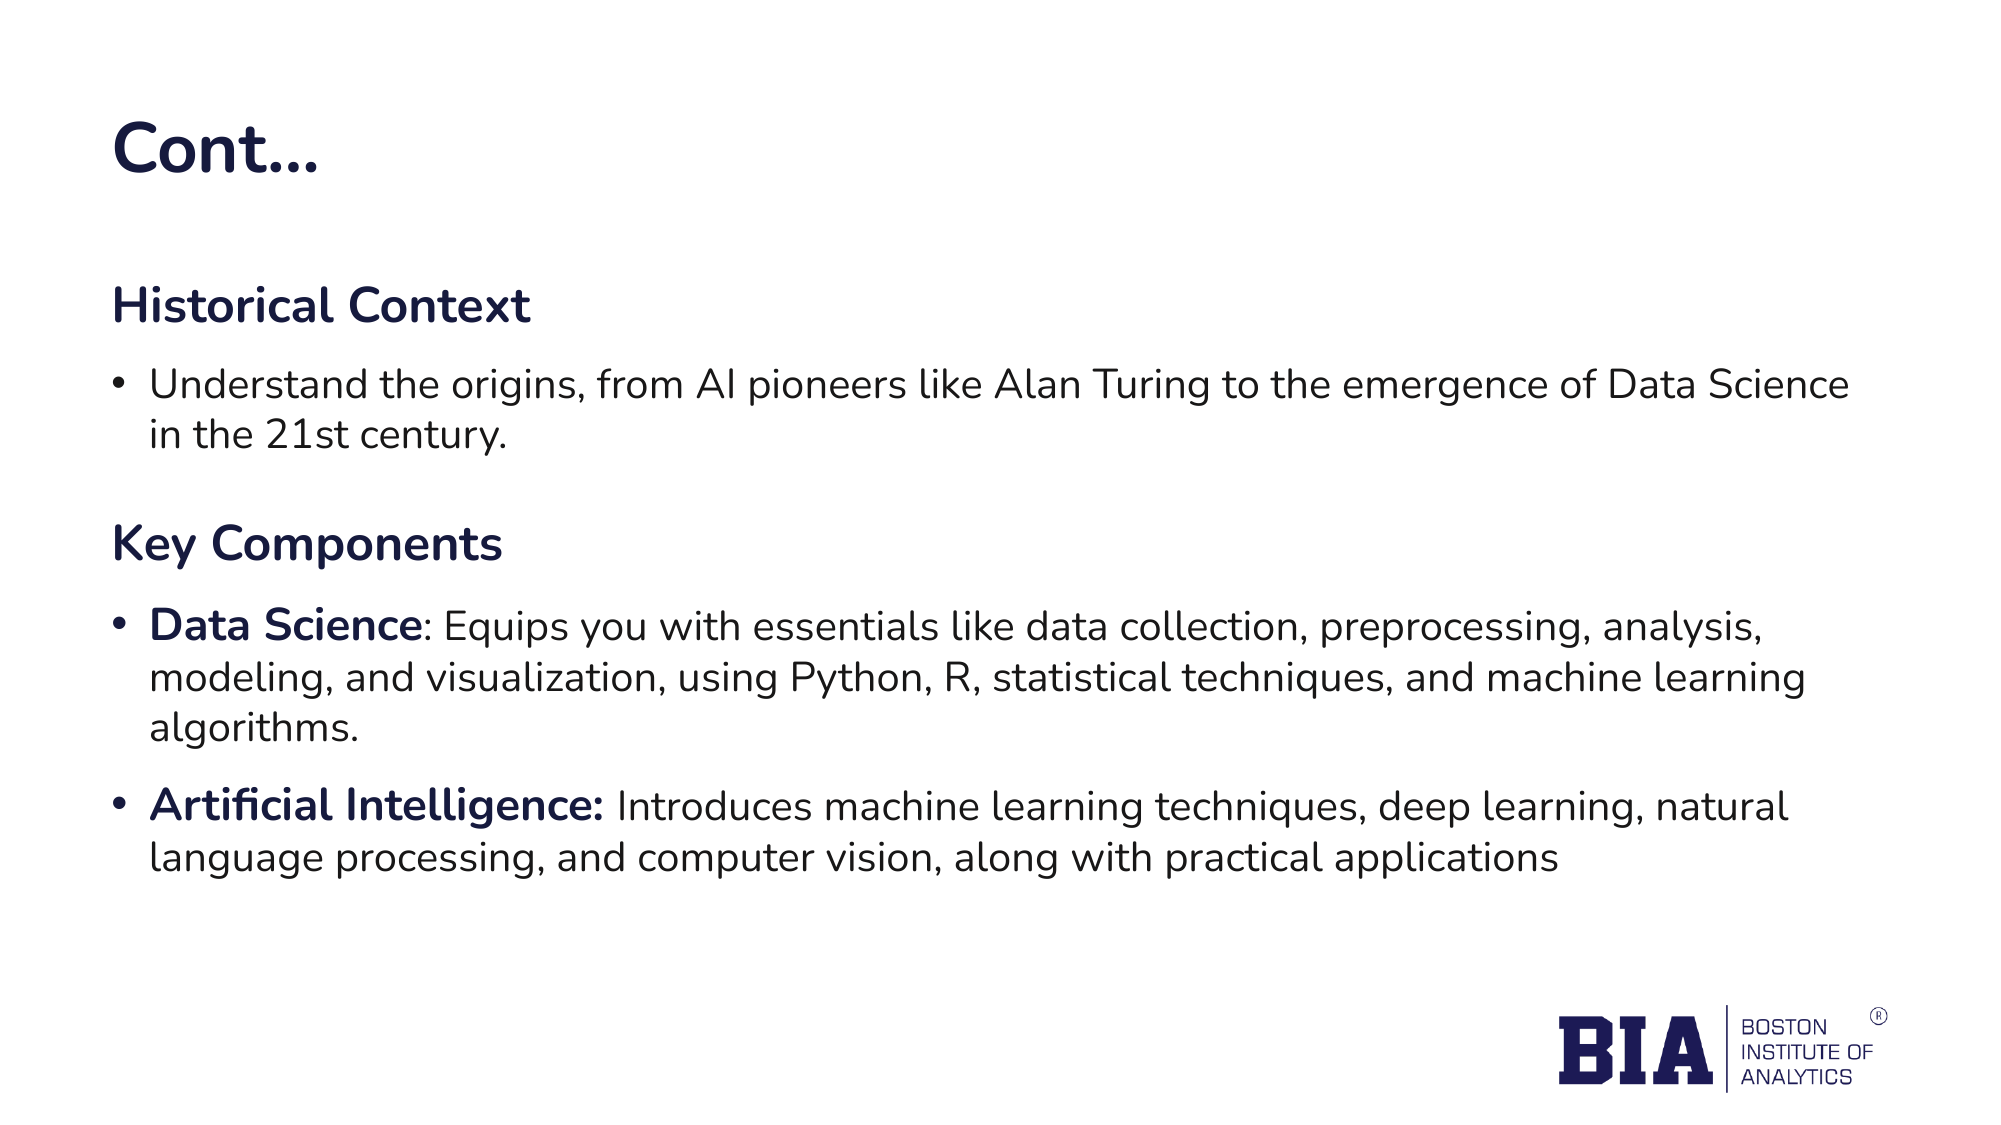

# Cont…
Historical Context
Understand the origins, from AI pioneers like Alan Turing to the emergence of Data Science in the 21st century.

Key Components
Data Science: Equips you with essentials like data collection, preprocessing, analysis, modeling, and visualization, using Python, R, statistical techniques, and machine learning algorithms.
Artificial Intelligence: Introduces machine learning techniques, deep learning, natural language processing, and computer vision, along with practical applications